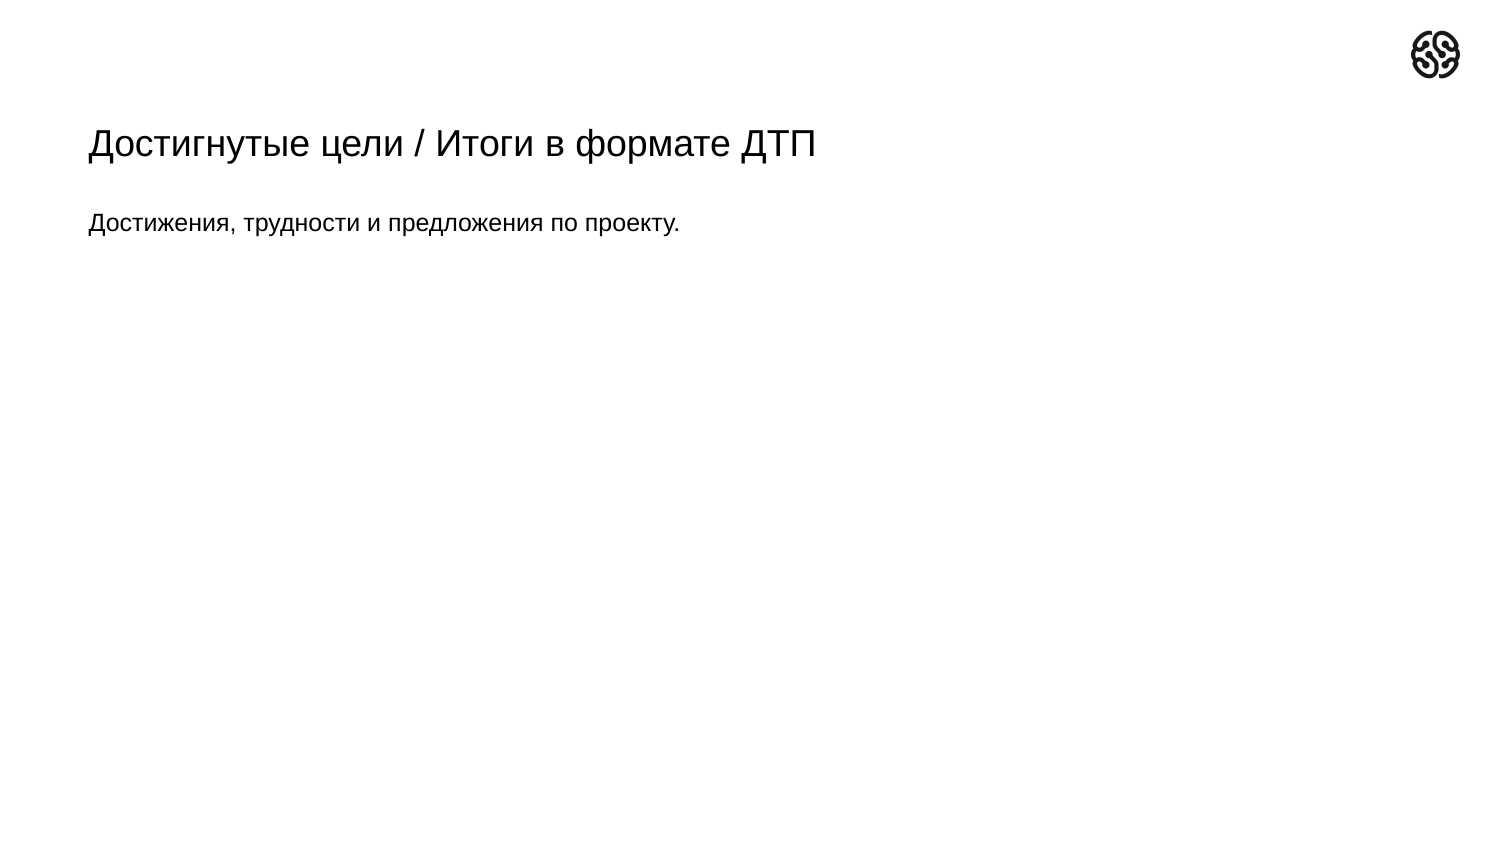

# Достигнутые цели / Итоги в формате ДТП
Достижения, трудности и предложения по проекту.